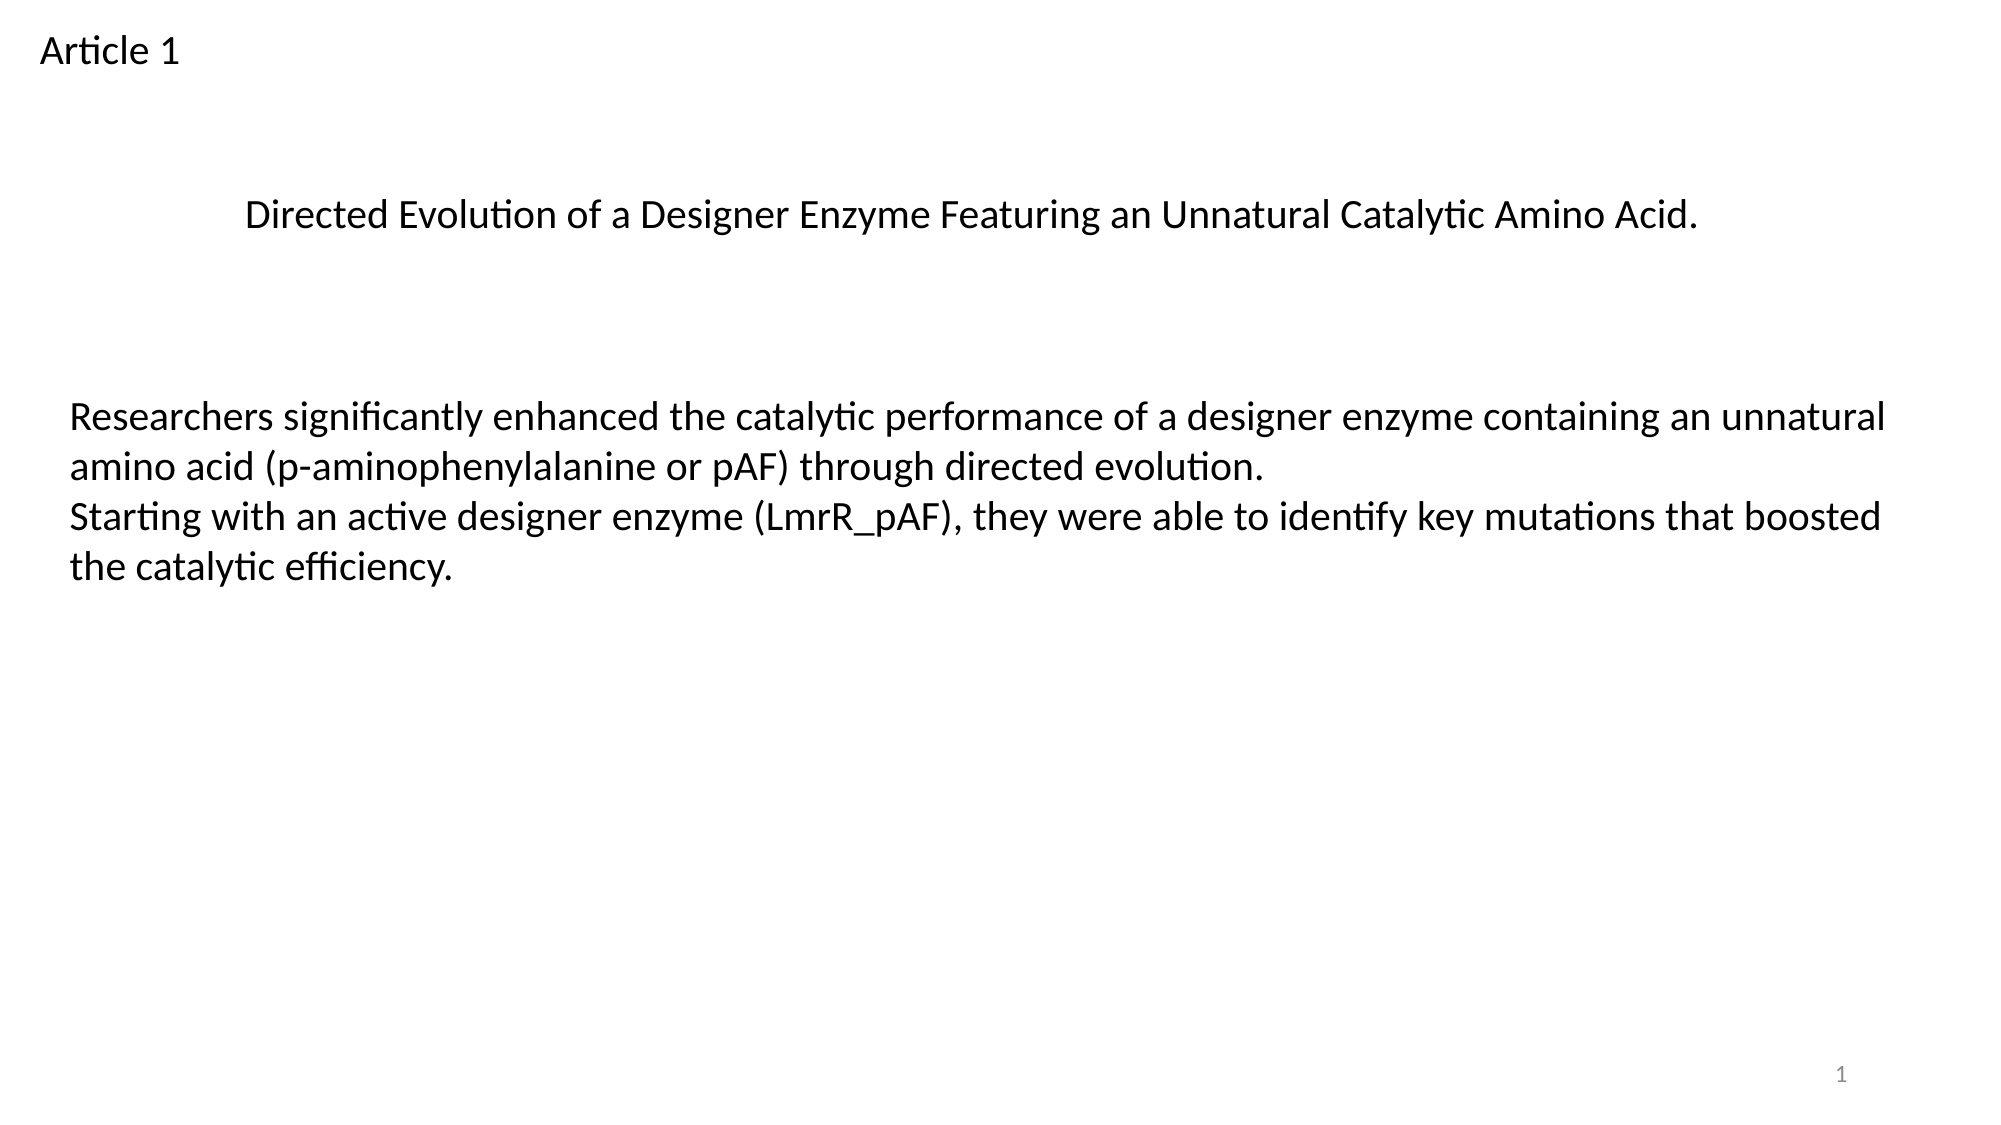

Article 1
# Directed Evolution of a Designer Enzyme Featuring an Unnatural Catalytic Amino Acid.
Researchers significantly enhanced the catalytic performance of a designer enzyme containing an unnatural amino acid (p-aminophenylalanine or pAF) through directed evolution.
Starting with an active designer enzyme (LmrR_pAF), they were able to identify key mutations that boosted the catalytic efficiency.
1